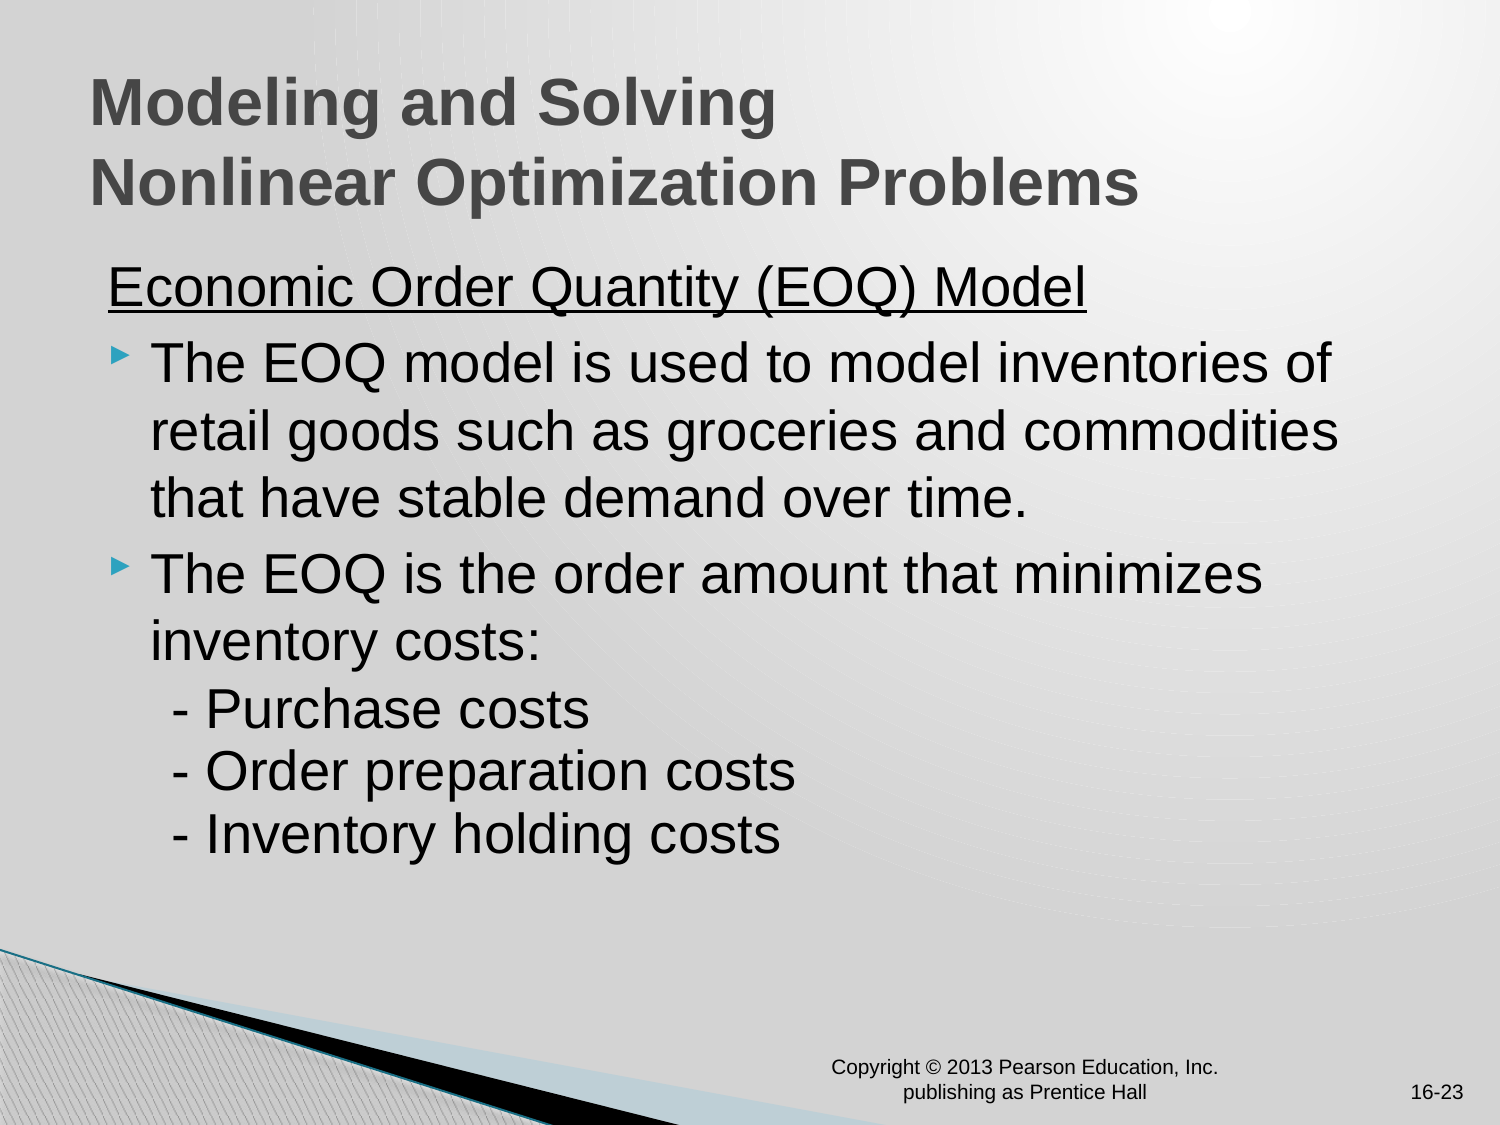

# Modeling and Solving Nonlinear Optimization Problems
Economic Order Quantity (EOQ) Model
The EOQ model is used to model inventories of retail goods such as groceries and commodities that have stable demand over time.
The EOQ is the order amount that minimizes inventory costs:
    - Purchase costs
    - Order preparation costs
    - Inventory holding costs

Copyright © 2013 Pearson Education, Inc. publishing as Prentice Hall
16-23